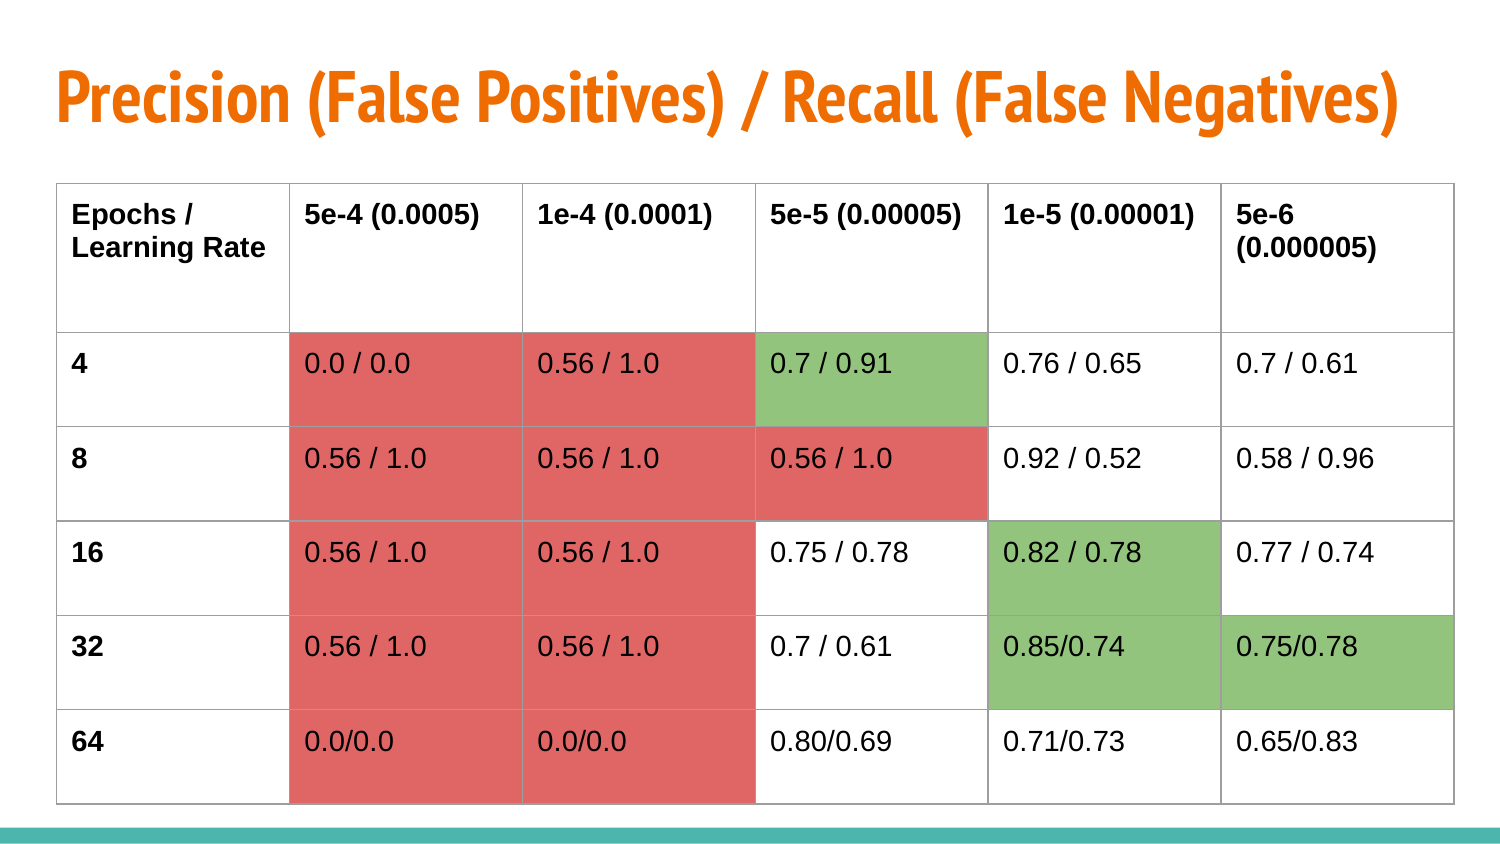

# Precision (False Positives) / Recall (False Negatives)
| Epochs / Learning Rate | 5e-4 (0.0005) | 1e-4 (0.0001) | 5e-5 (0.00005) | 1e-5 (0.00001) | 5e-6 (0.000005) |
| --- | --- | --- | --- | --- | --- |
| 4 | 0.0 / 0.0 | 0.56 / 1.0 | 0.7 / 0.91 | 0.76 / 0.65 | 0.7 / 0.61 |
| 8 | 0.56 / 1.0 | 0.56 / 1.0 | 0.56 / 1.0 | 0.92 / 0.52 | 0.58 / 0.96 |
| 16 | 0.56 / 1.0 | 0.56 / 1.0 | 0.75 / 0.78 | 0.82 / 0.78 | 0.77 / 0.74 |
| 32 | 0.56 / 1.0 | 0.56 / 1.0 | 0.7 / 0.61 | 0.85/0.74 | 0.75/0.78 |
| 64 | 0.0/0.0 | 0.0/0.0 | 0.80/0.69 | 0.71/0.73 | 0.65/0.83 |